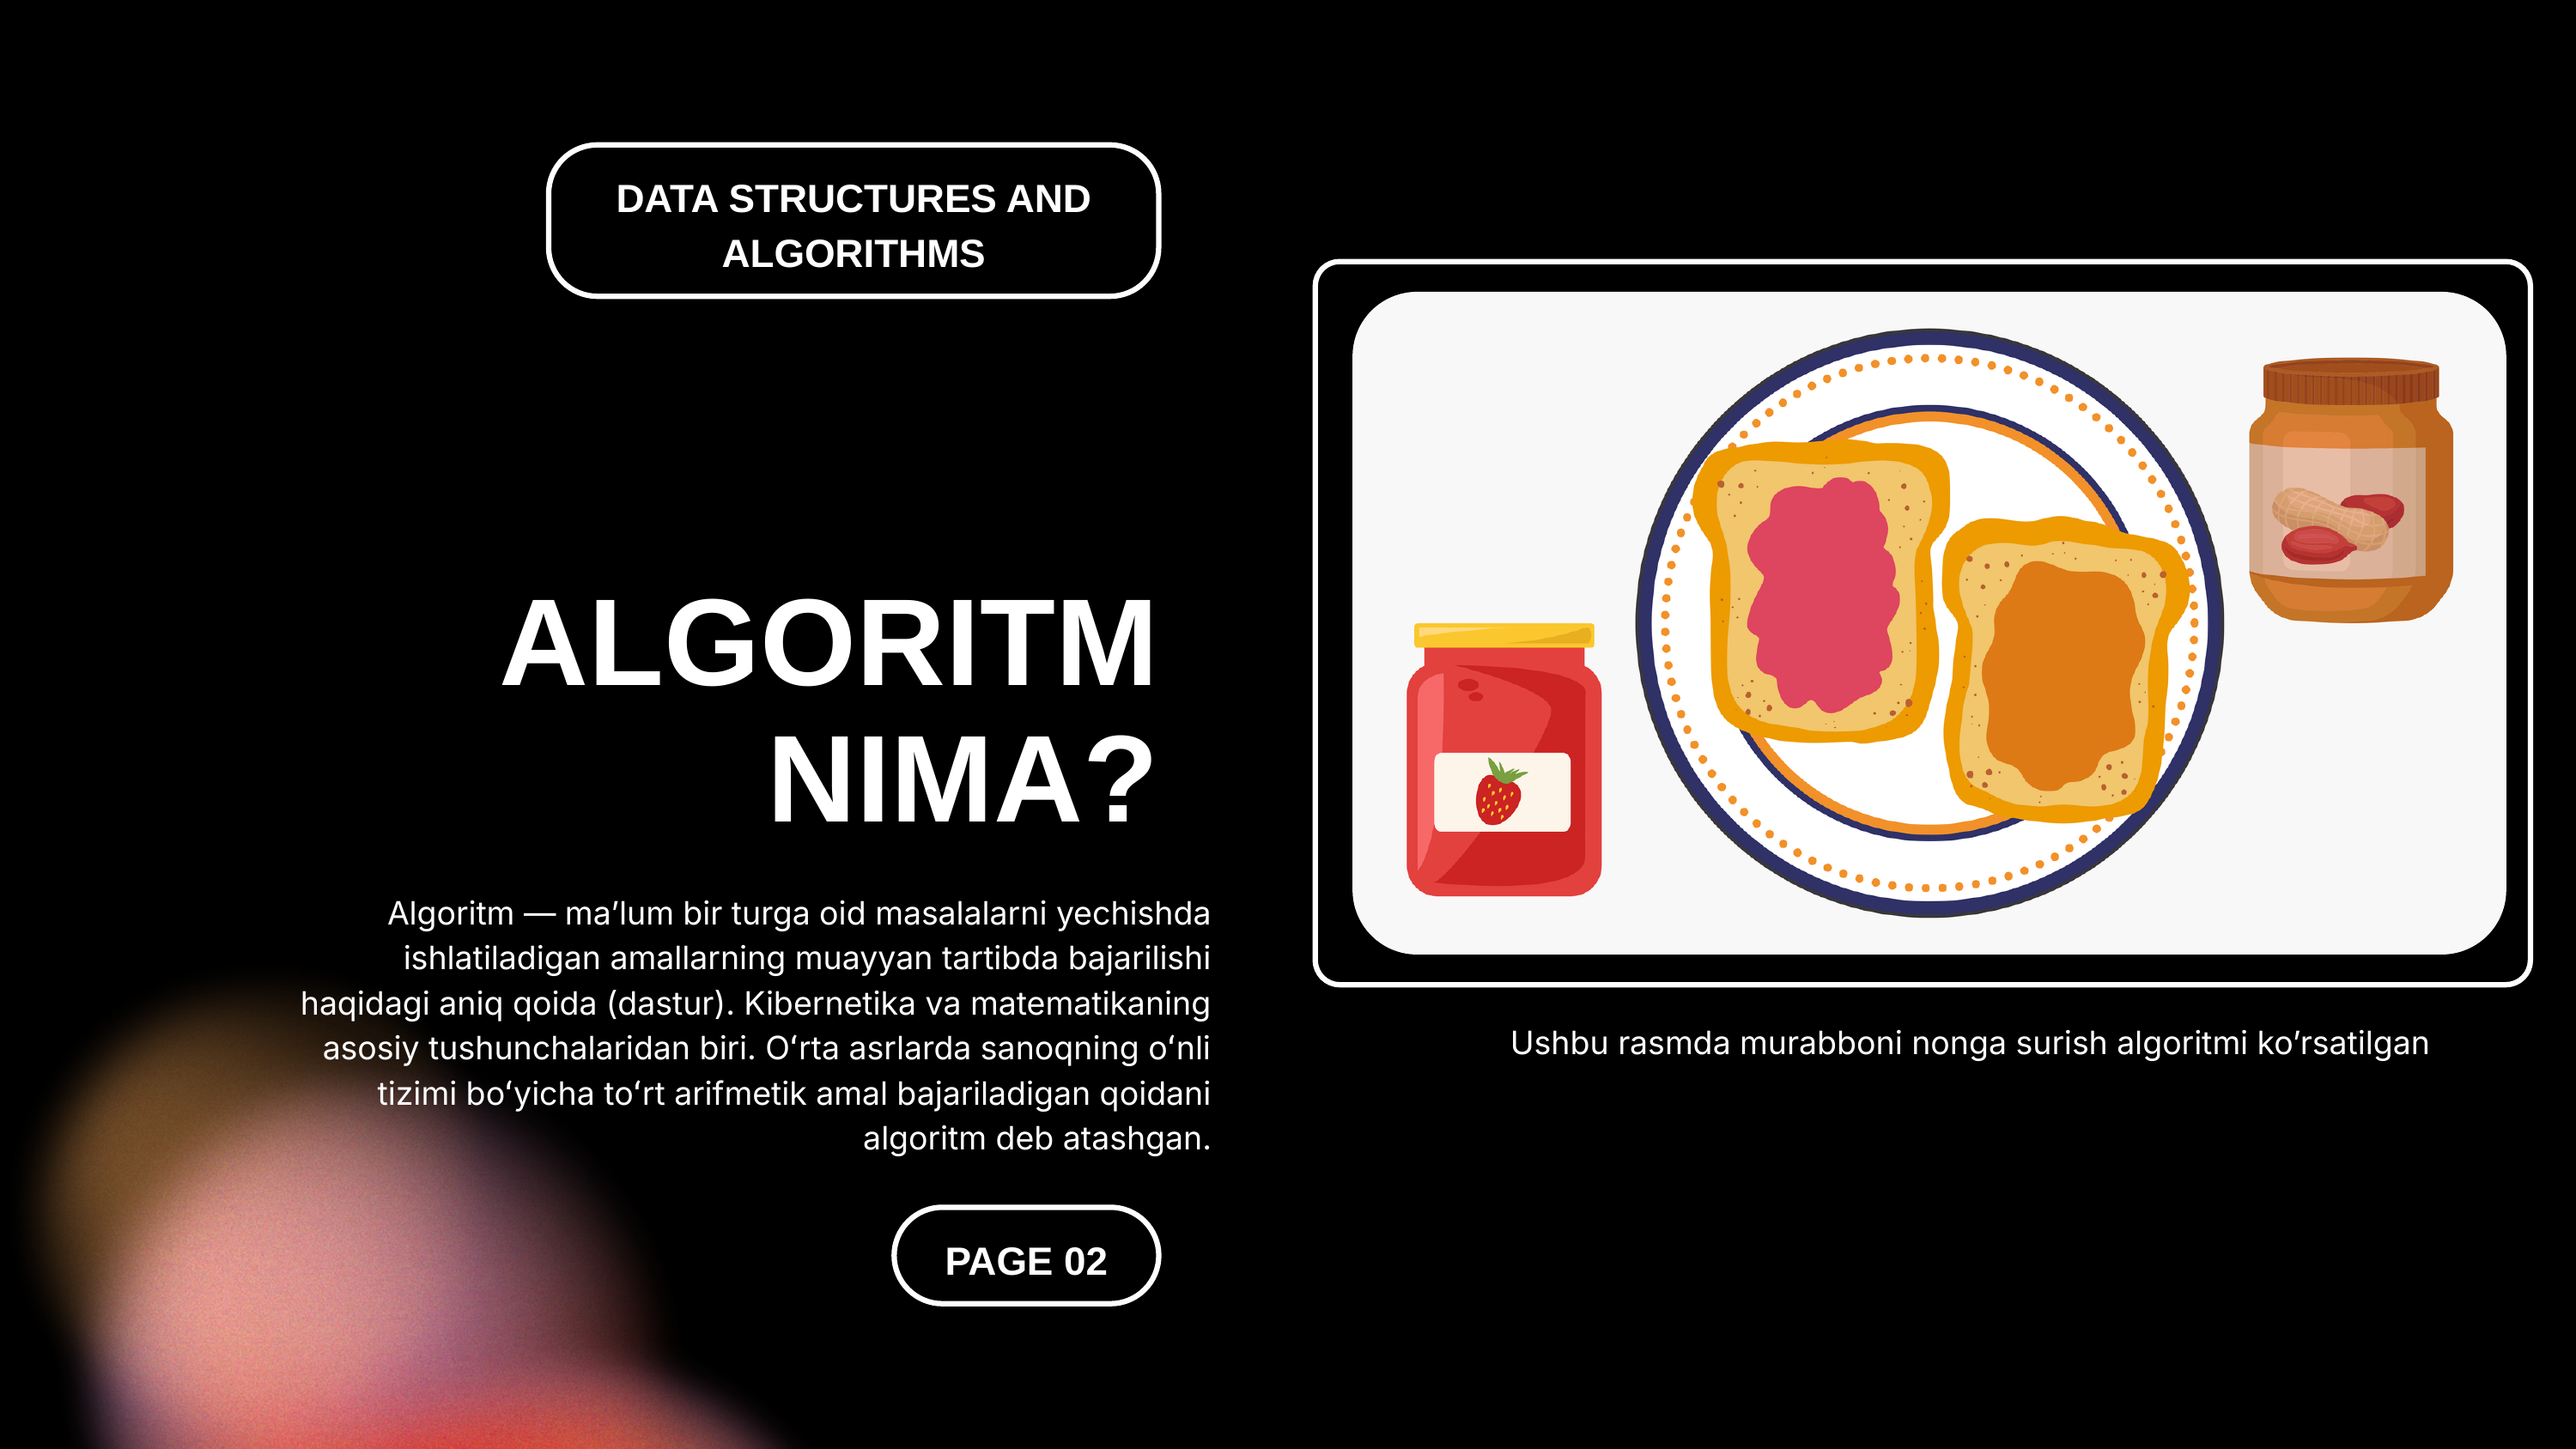

DATA STRUCTURES AND ALGORITHMS

ALGORITM NIMA?
Algoritm — maʼlum bir turga oid masalalarni yechishda ishlatiladigan amallarning muayyan tartibda bajarilishi haqidagi aniq qoida (dastur). Kibernetika va matematikaning asosiy tushunchalaridan biri. Oʻrta asrlarda sanoqning oʻnli tizimi boʻyicha toʻrt arifmetik amal bajariladigan qoidani algoritm deb atashgan.

Ushbu rasmda murabboni nonga surish algoritmi ko’rsatilgan

PAGE 02